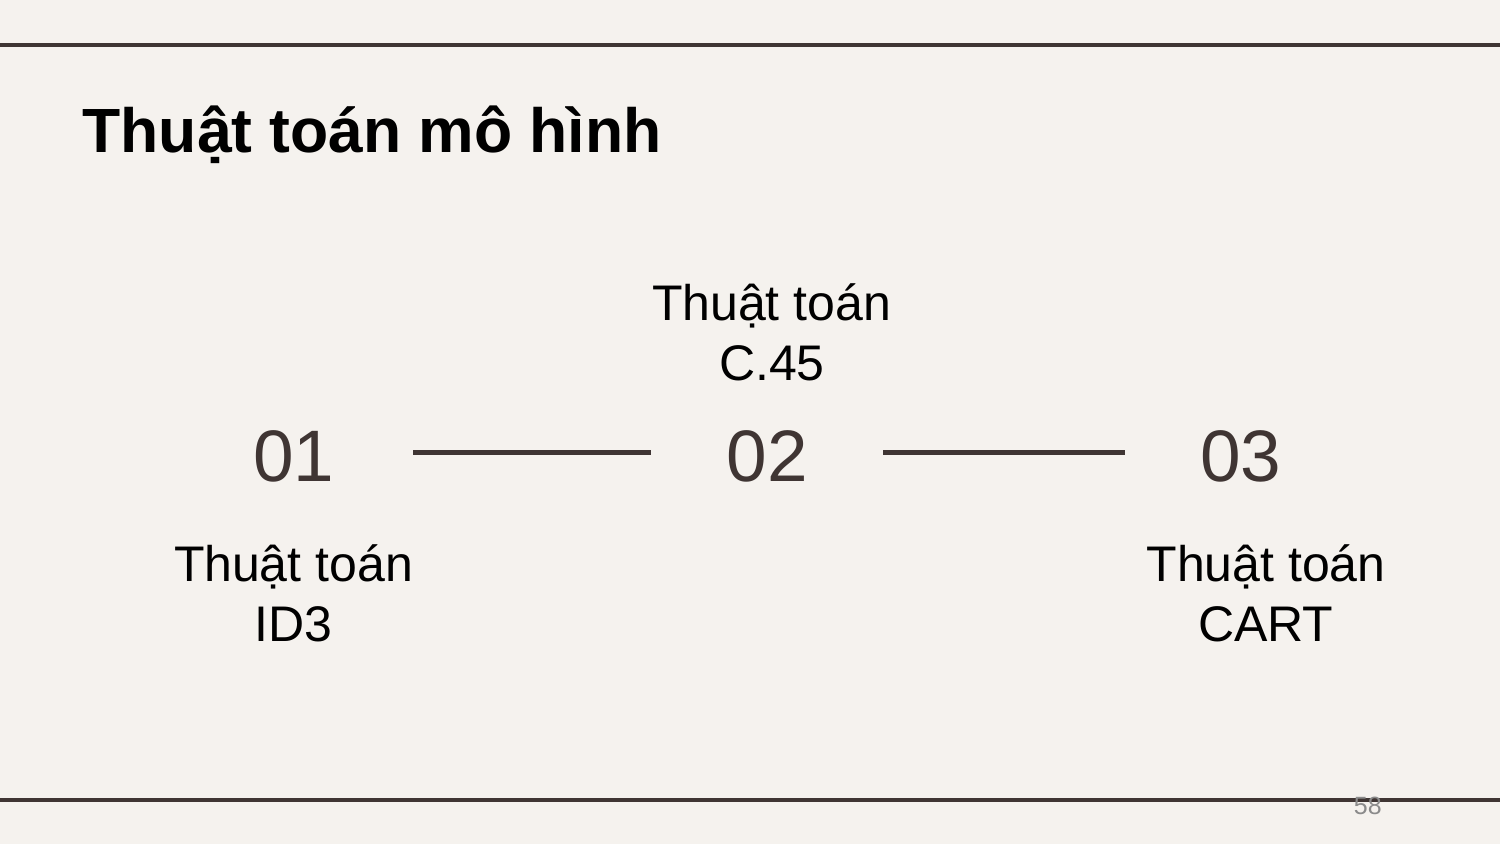

Thuật toán mô hình
Thuật toán C.45
01
02
03
Thuật toán ID3
Thuật toán CART
58